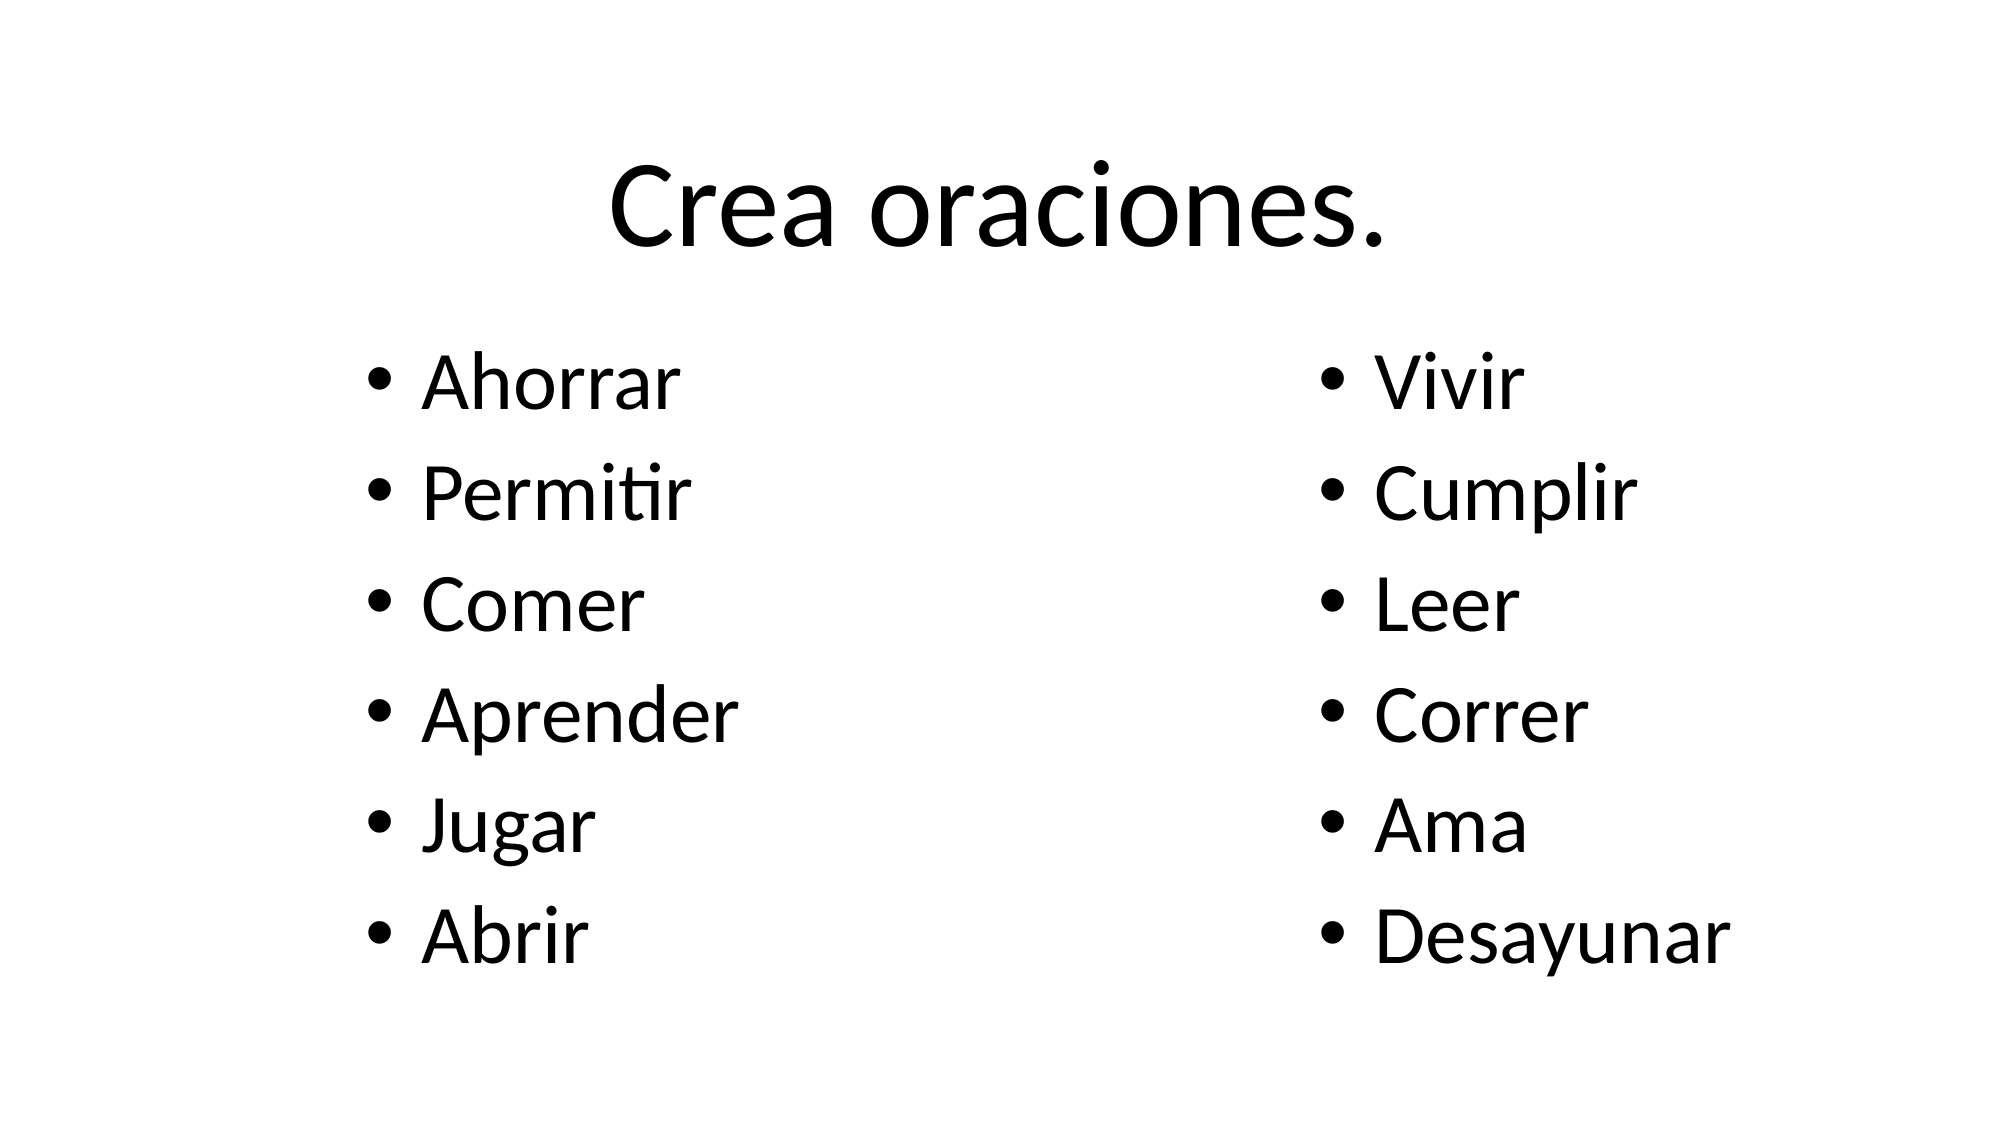

# Crea oraciones.
Ahorrar
Permitir
Comer
Aprender
Jugar
Abrir
Vivir
Cumplir
Leer
Correr
Ama
Desayunar